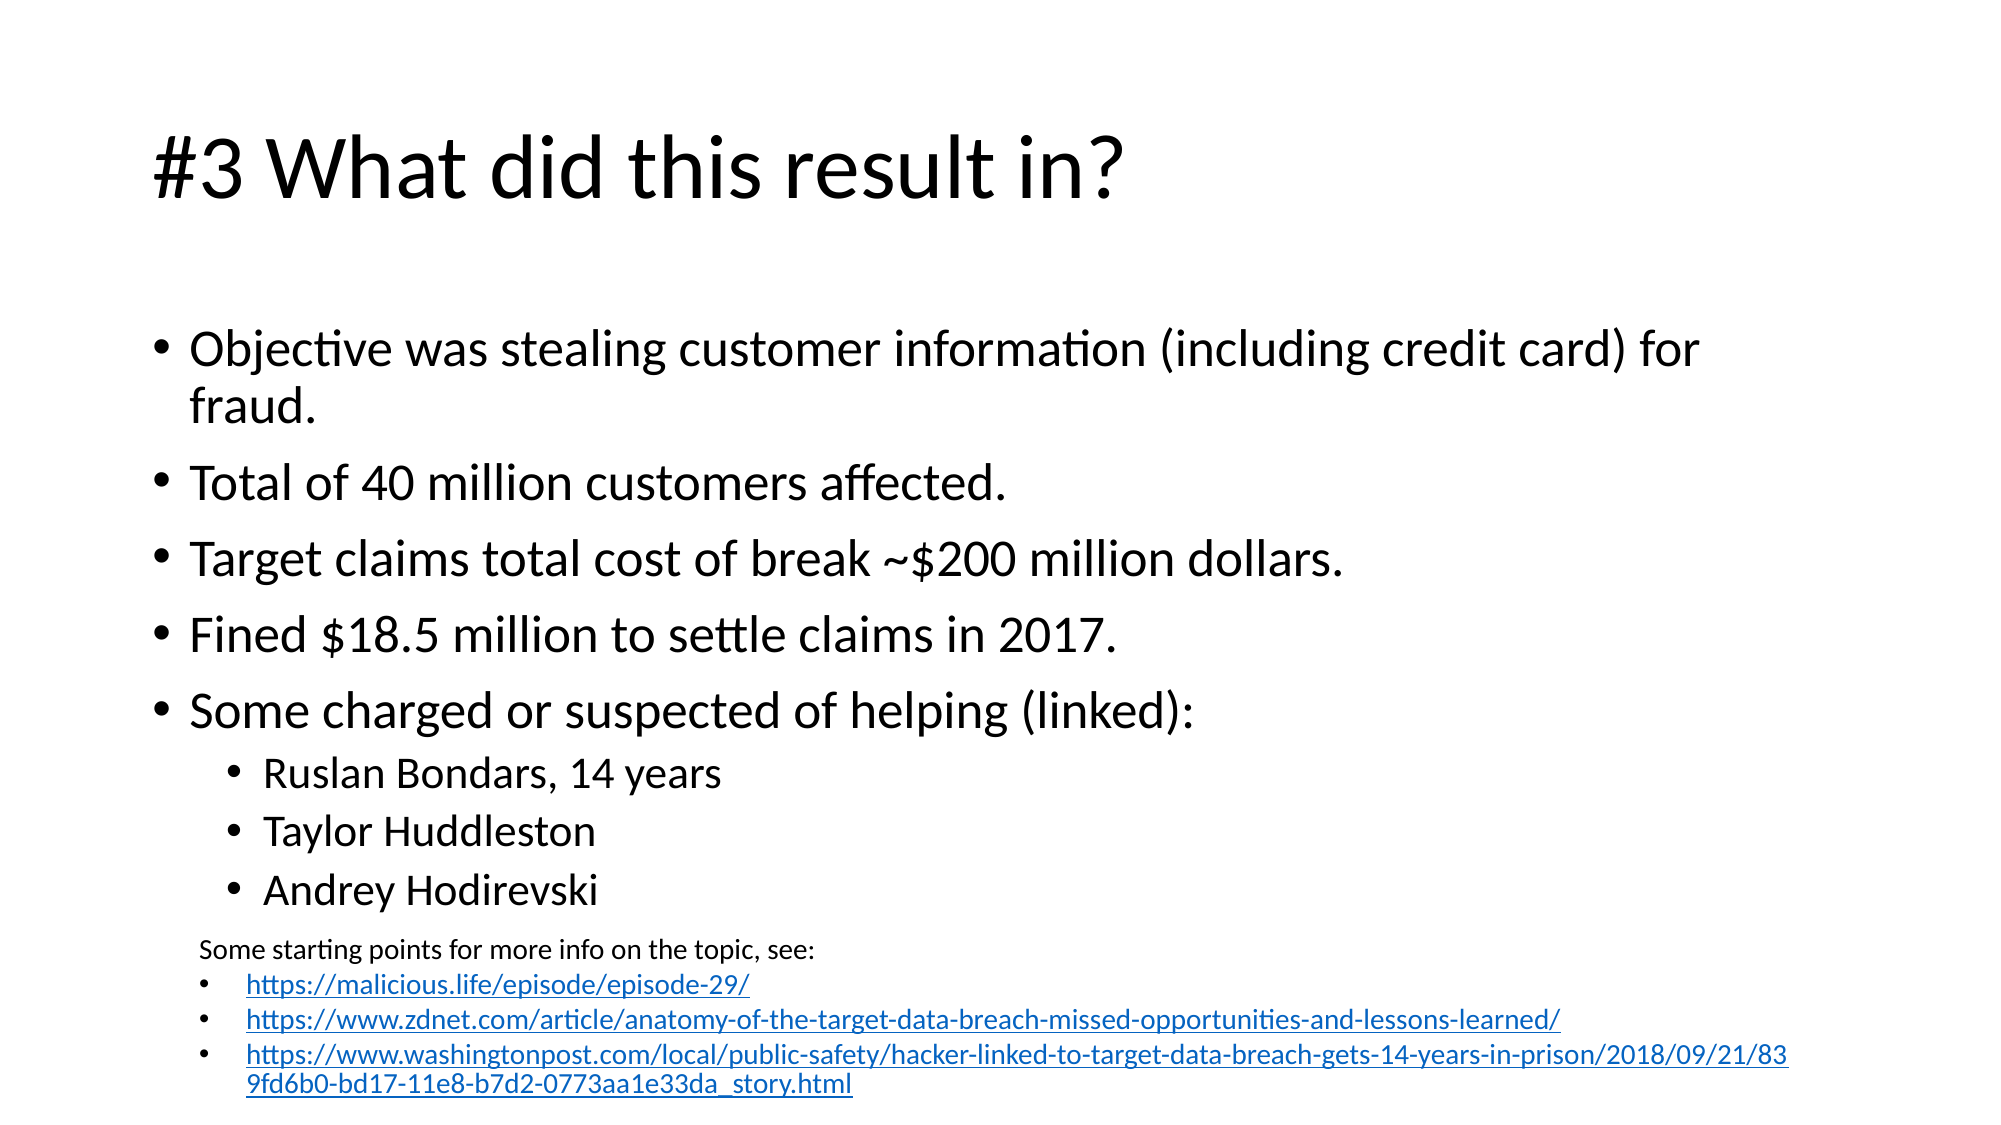

# #3 What did this result in?
Objective was stealing customer information (including credit card) for fraud.
Total of 40 million customers affected.
Target claims total cost of break ~$200 million dollars.
Fined $18.5 million to settle claims in 2017.
Some charged or suspected of helping (linked):
Ruslan Bondars, 14 years
Taylor Huddleston
Andrey Hodirevski
Some starting points for more info on the topic, see:
https://malicious.life/episode/episode-29/
https://www.zdnet.com/article/anatomy-of-the-target-data-breach-missed-opportunities-and-lessons-learned/
https://www.washingtonpost.com/local/public-safety/hacker-linked-to-target-data-breach-gets-14-years-in-prison/2018/09/21/839fd6b0-bd17-11e8-b7d2-0773aa1e33da_story.html